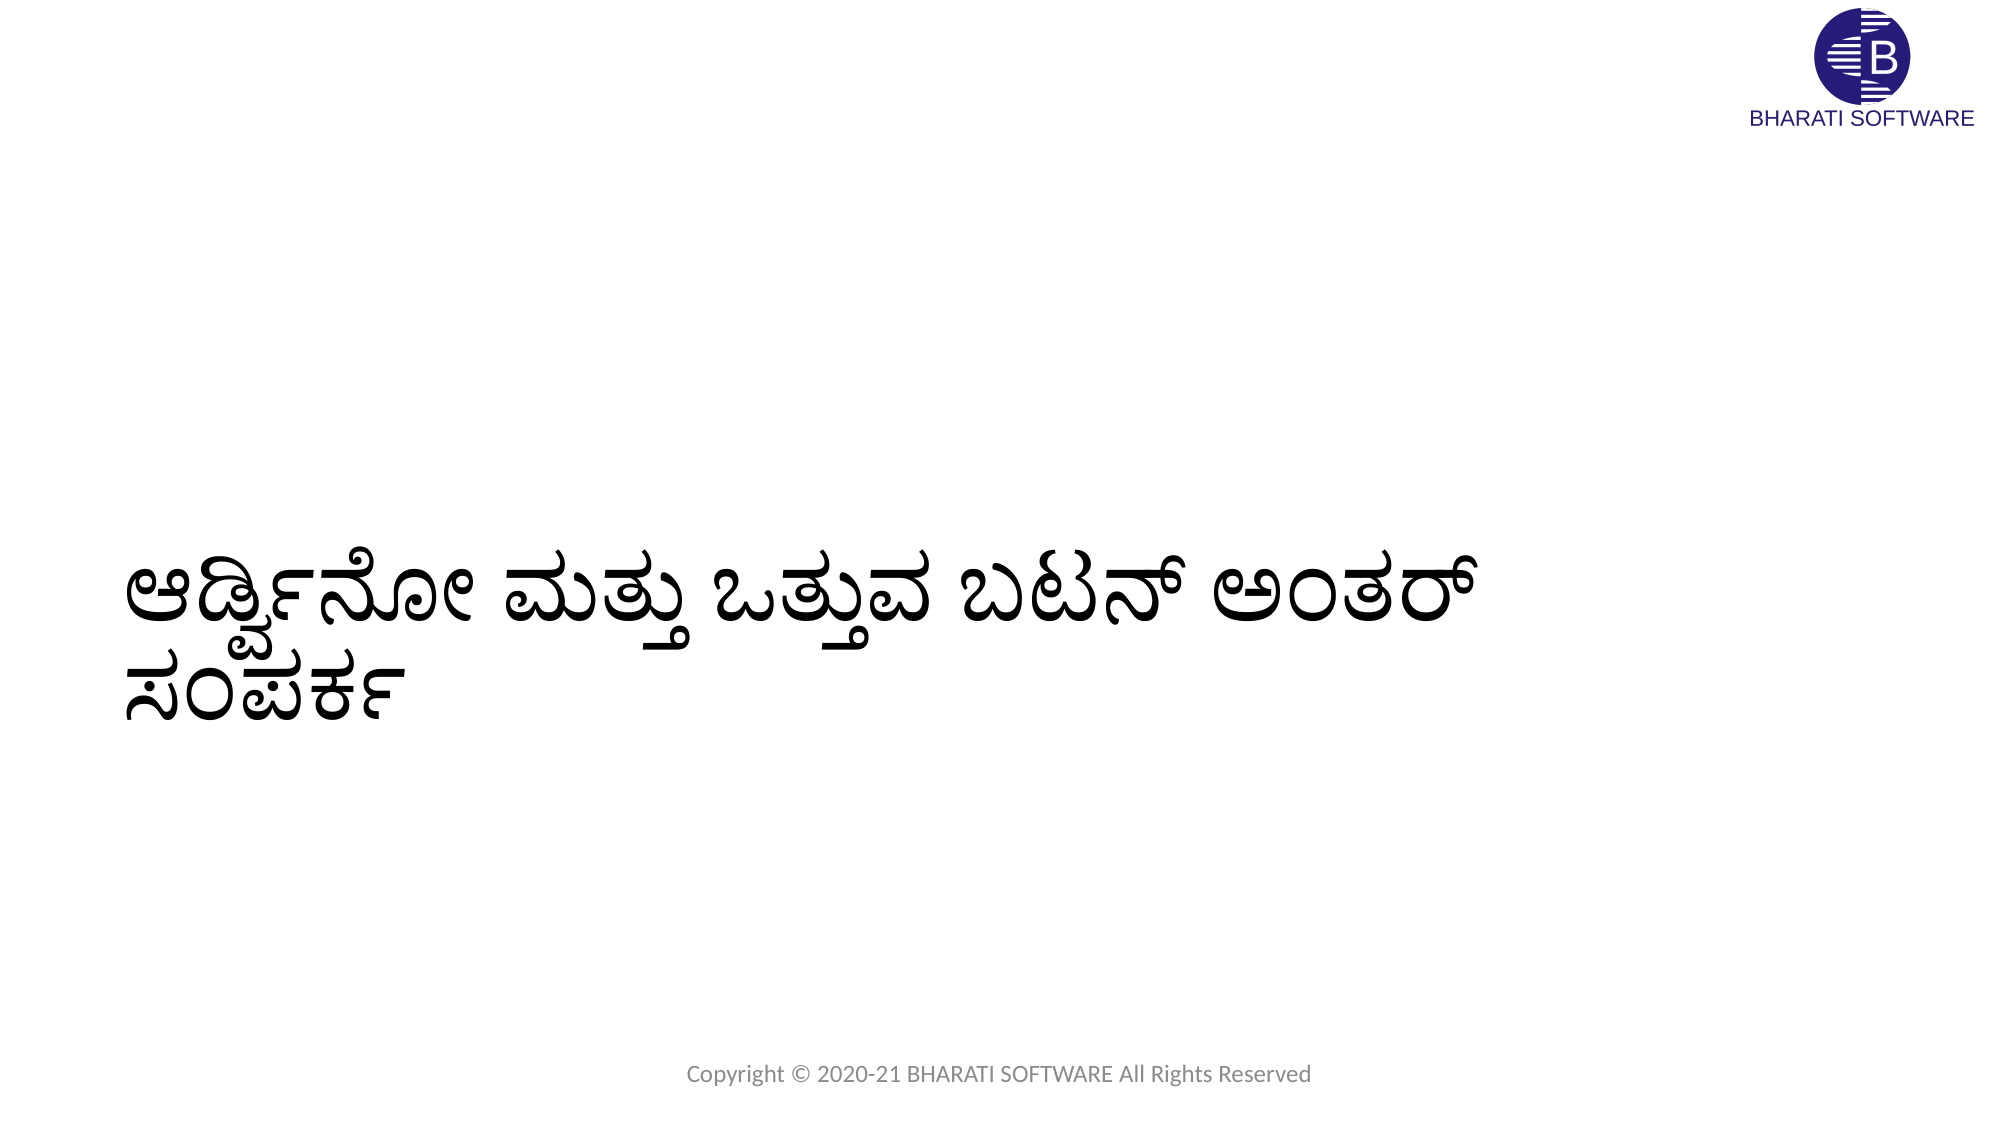

# ಆರ್ಡ್ವಿನೋ ಮತ್ತು ಒತ್ತುವ ಬಟನ್ ಅಂತರ್ ಸಂಪರ್ಕ
Copyright © 2020-21 BHARATI SOFTWARE All Rights Reserved